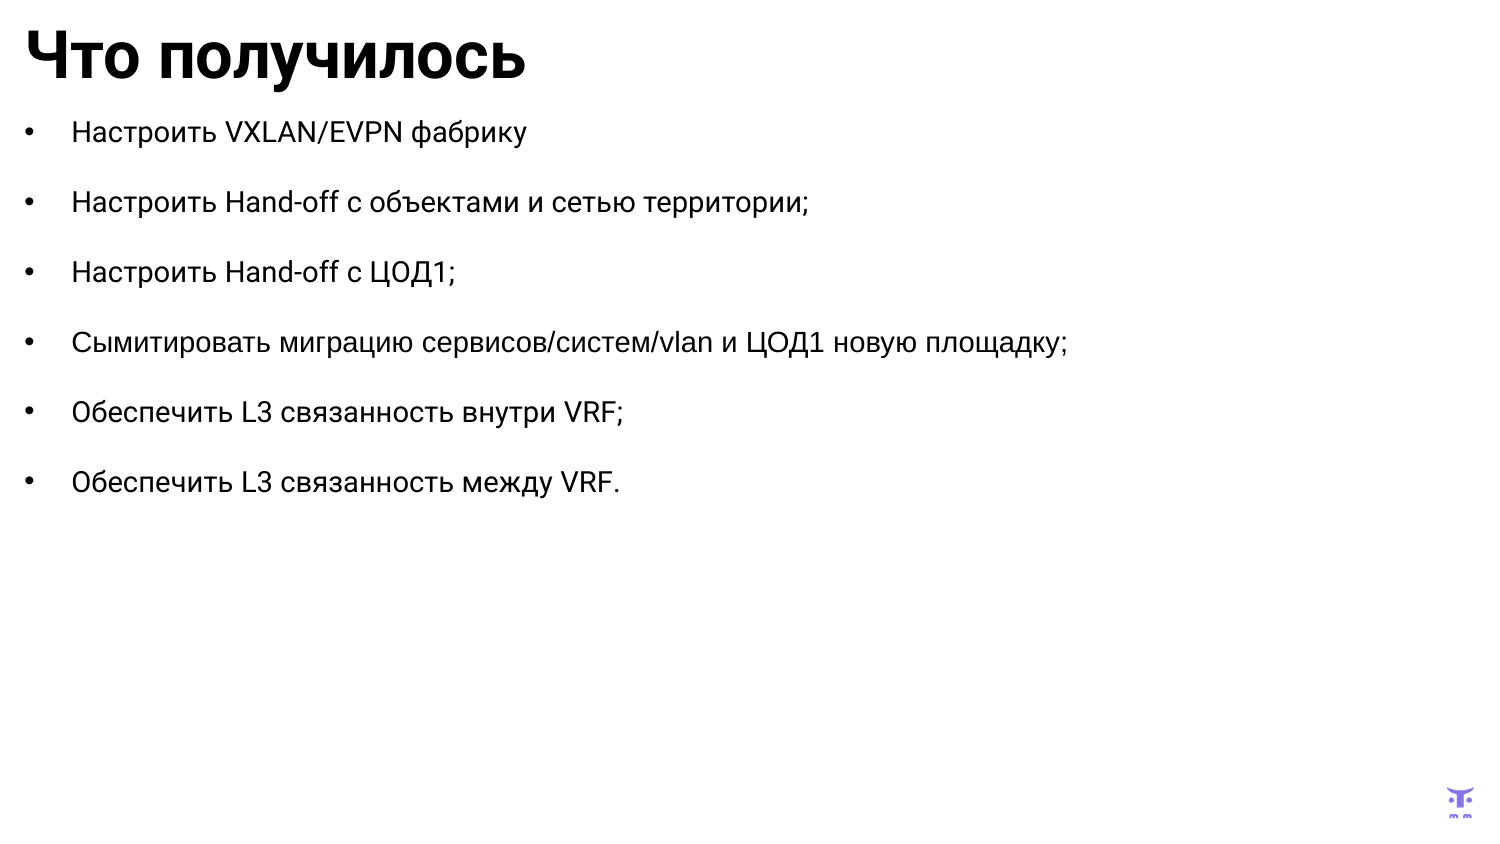

# Что получилось
Настроить VXLAN/EVPN фабрику

Настроить Hand-off с объектами и сетью территории;

Настроить Hand-off с ЦОД1;

Сымитировать миграцию сервисов/систем/vlan и ЦОД1 новую площадку;

Обеспечить L3 связанность внутри VRF;

Обеспечить L3 связанность между VRF.